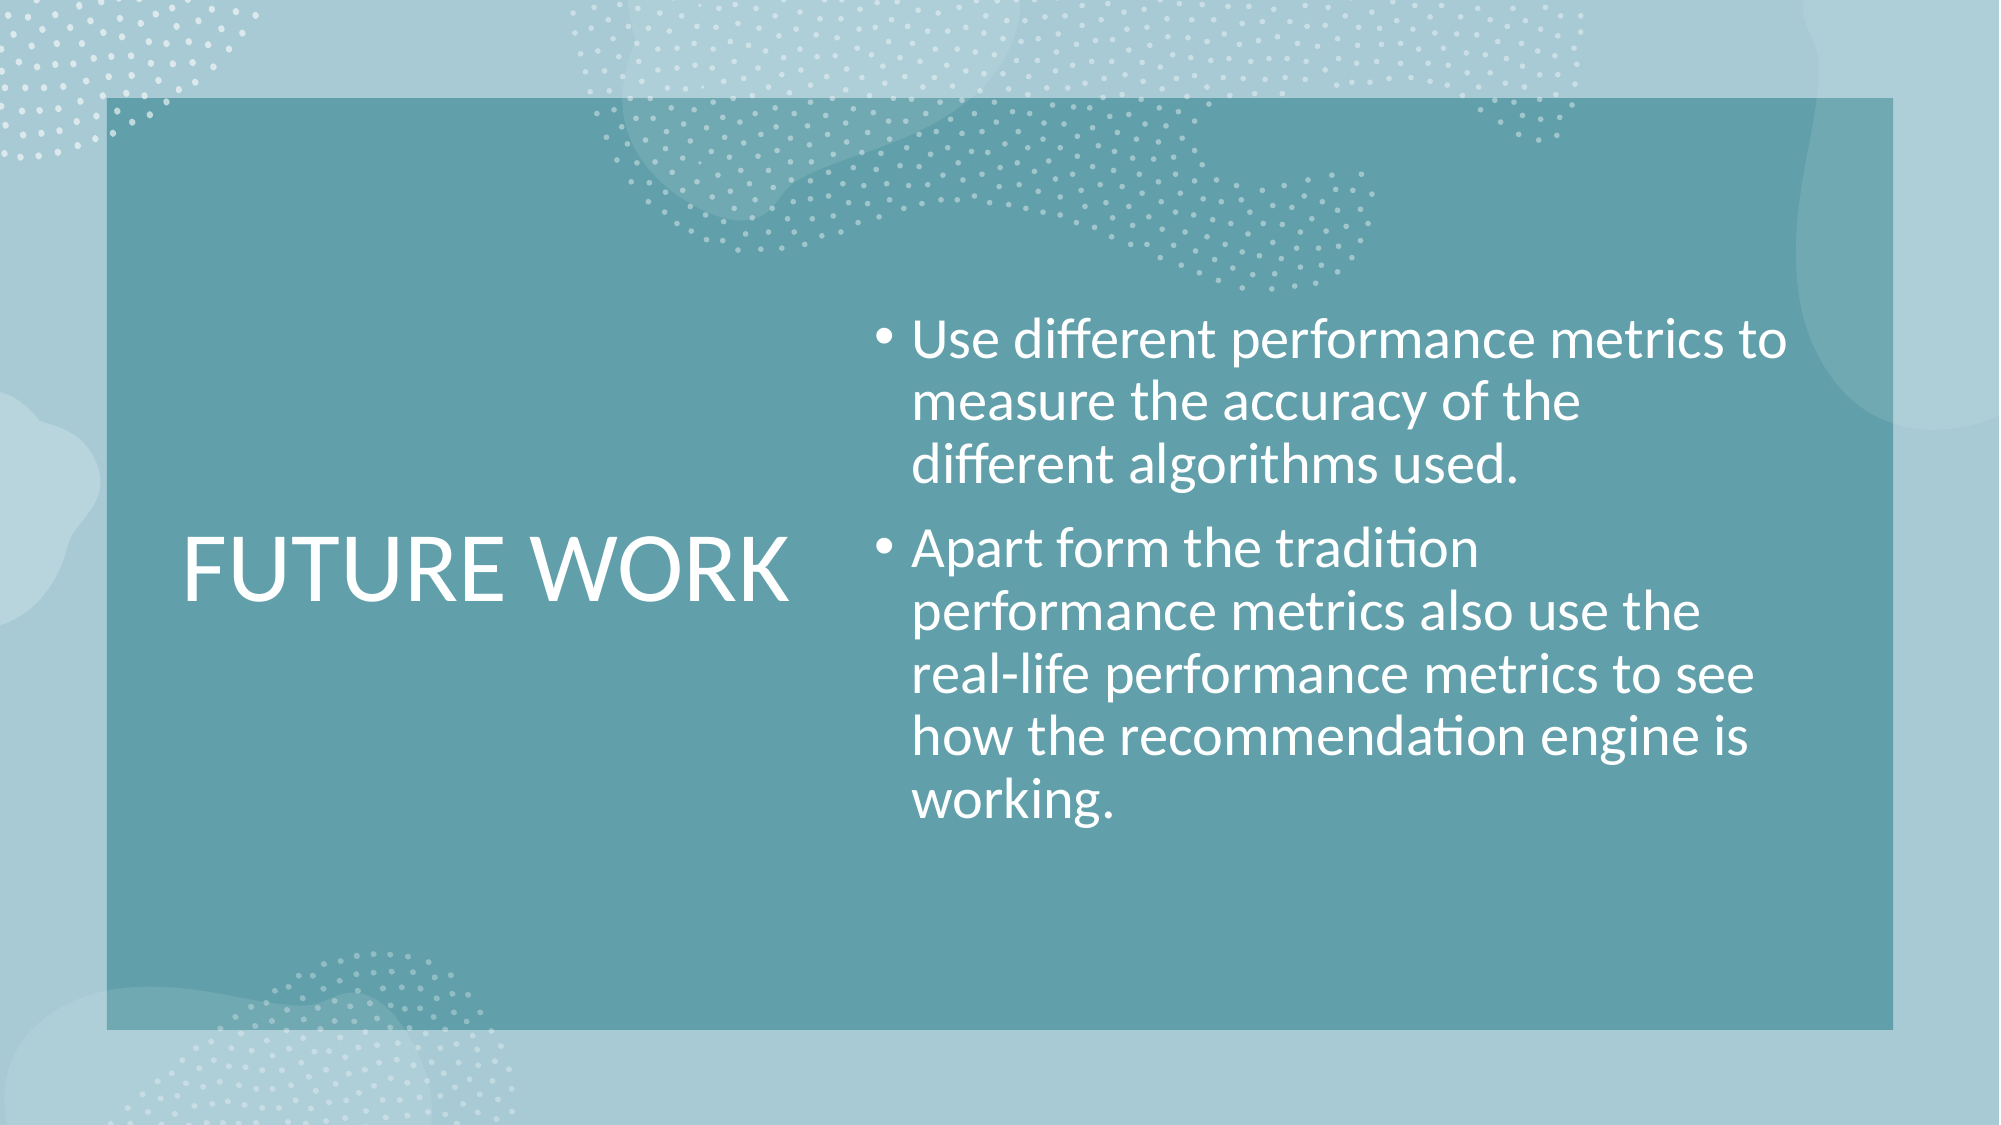

# FUTURE WORK
Use different performance metrics to measure the accuracy of the different algorithms used.
Apart form the tradition performance metrics also use the real-life performance metrics to see how the recommendation engine is working.